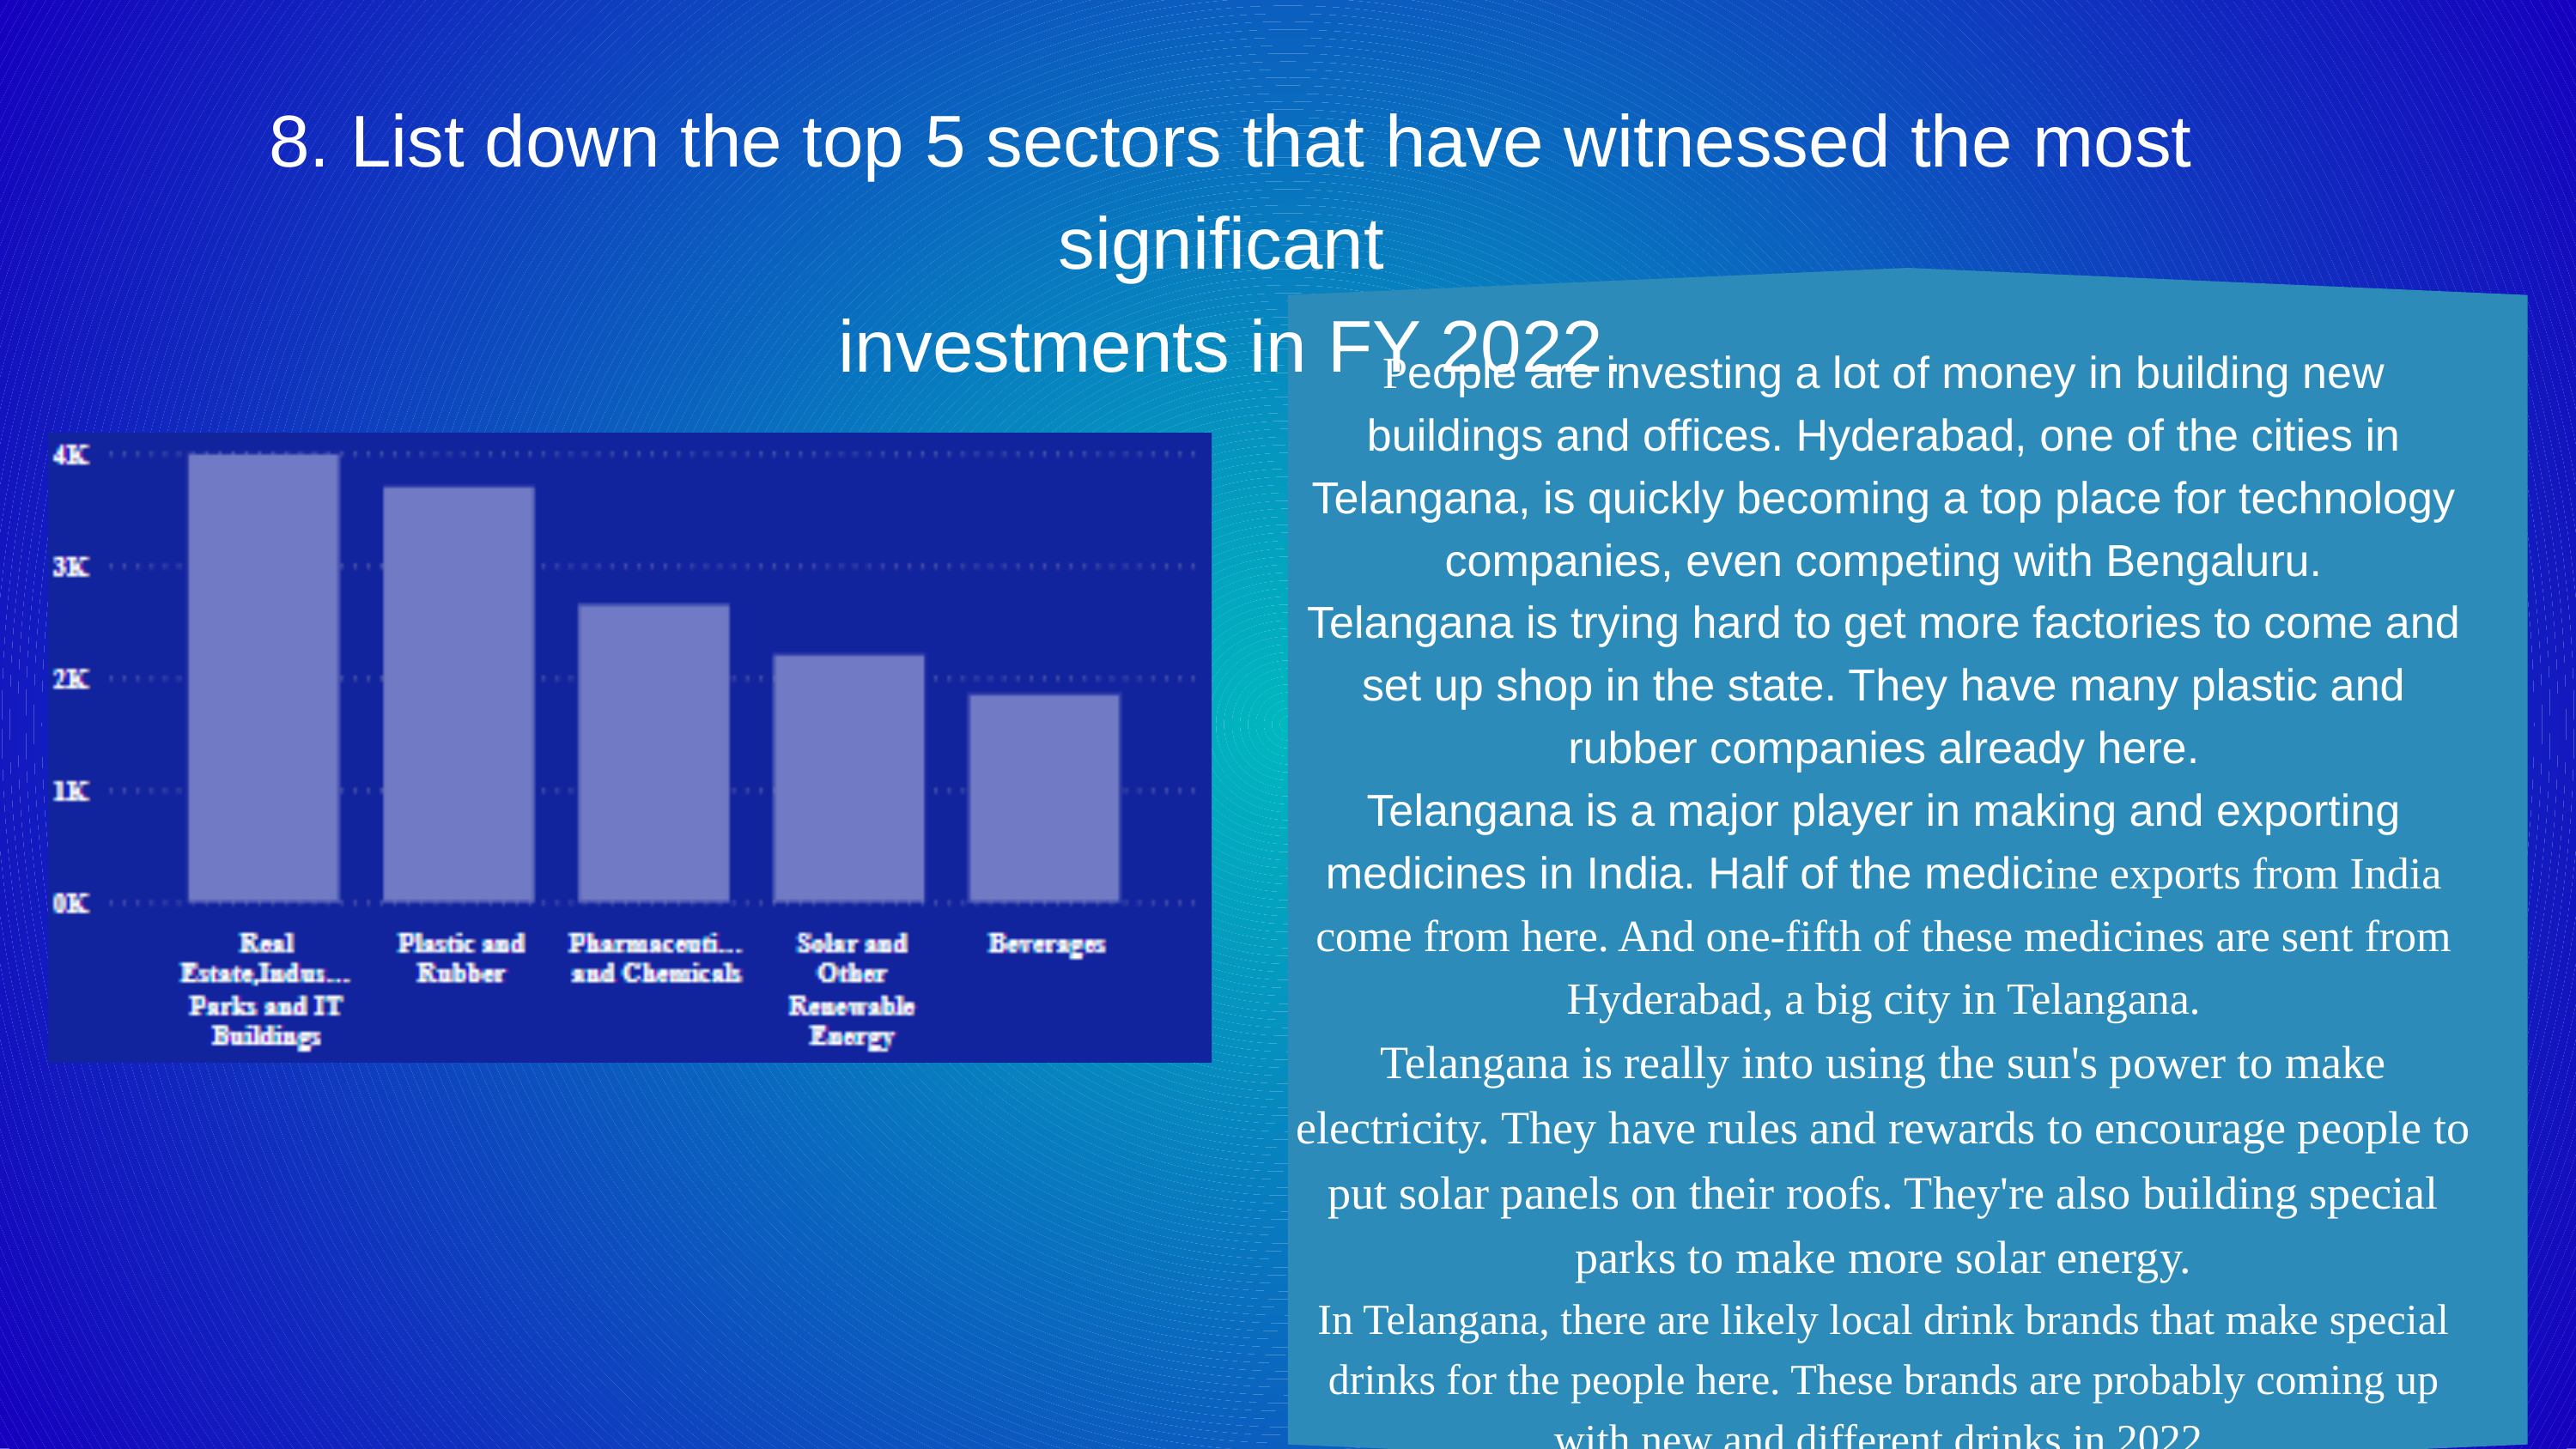

8. List down the top 5 sectors that have witnessed the most significant
investments in FY 2022.

People are investing a lot of money in building new buildings and offices. Hyderabad, one of the cities in Telangana, is quickly becoming a top place for technology companies, even competing with Bengaluru.
Telangana is trying hard to get more factories to come and set up shop in the state. They have many plastic and rubber companies already here.
Telangana is a major player in making and exporting medicines in India. Half of the medicine exports from India come from here. And one-fifth of these medicines are sent from Hyderabad, a big city in Telangana.
Telangana is really into using the sun's power to make electricity. They have rules and rewards to encourage people to put solar panels on their roofs. They're also building special parks to make more solar energy.
In Telangana, there are likely local drink brands that make special drinks for the people here. These brands are probably coming up with new and different drinks in 2022.